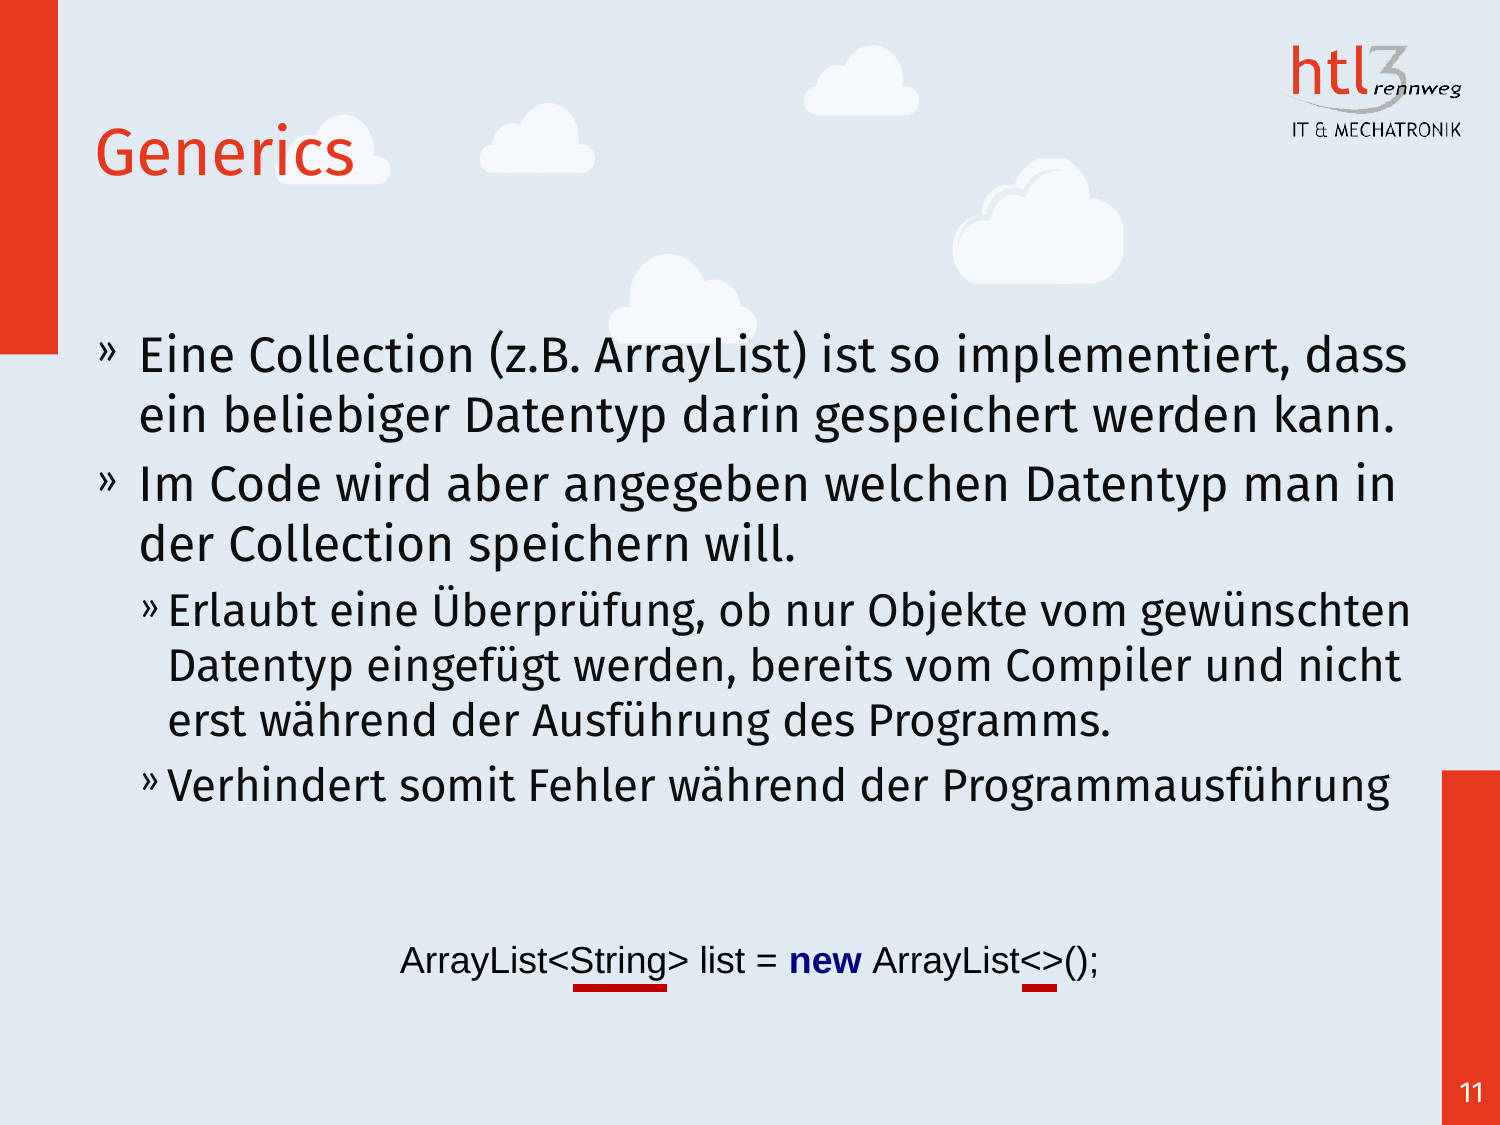

# Generics
Eine Collection (z.B. ArrayList) ist so implementiert, dass ein beliebiger Datentyp darin gespeichert werden kann.
Im Code wird aber angegeben welchen Datentyp man in der Collection speichern will.
Erlaubt eine Überprüfung, ob nur Objekte vom gewünschten Datentyp eingefügt werden, bereits vom Compiler und nicht erst während der Ausführung des Programms.
Verhindert somit Fehler während der Programmausführung
ArrayList<String> list = new ArrayList<>();